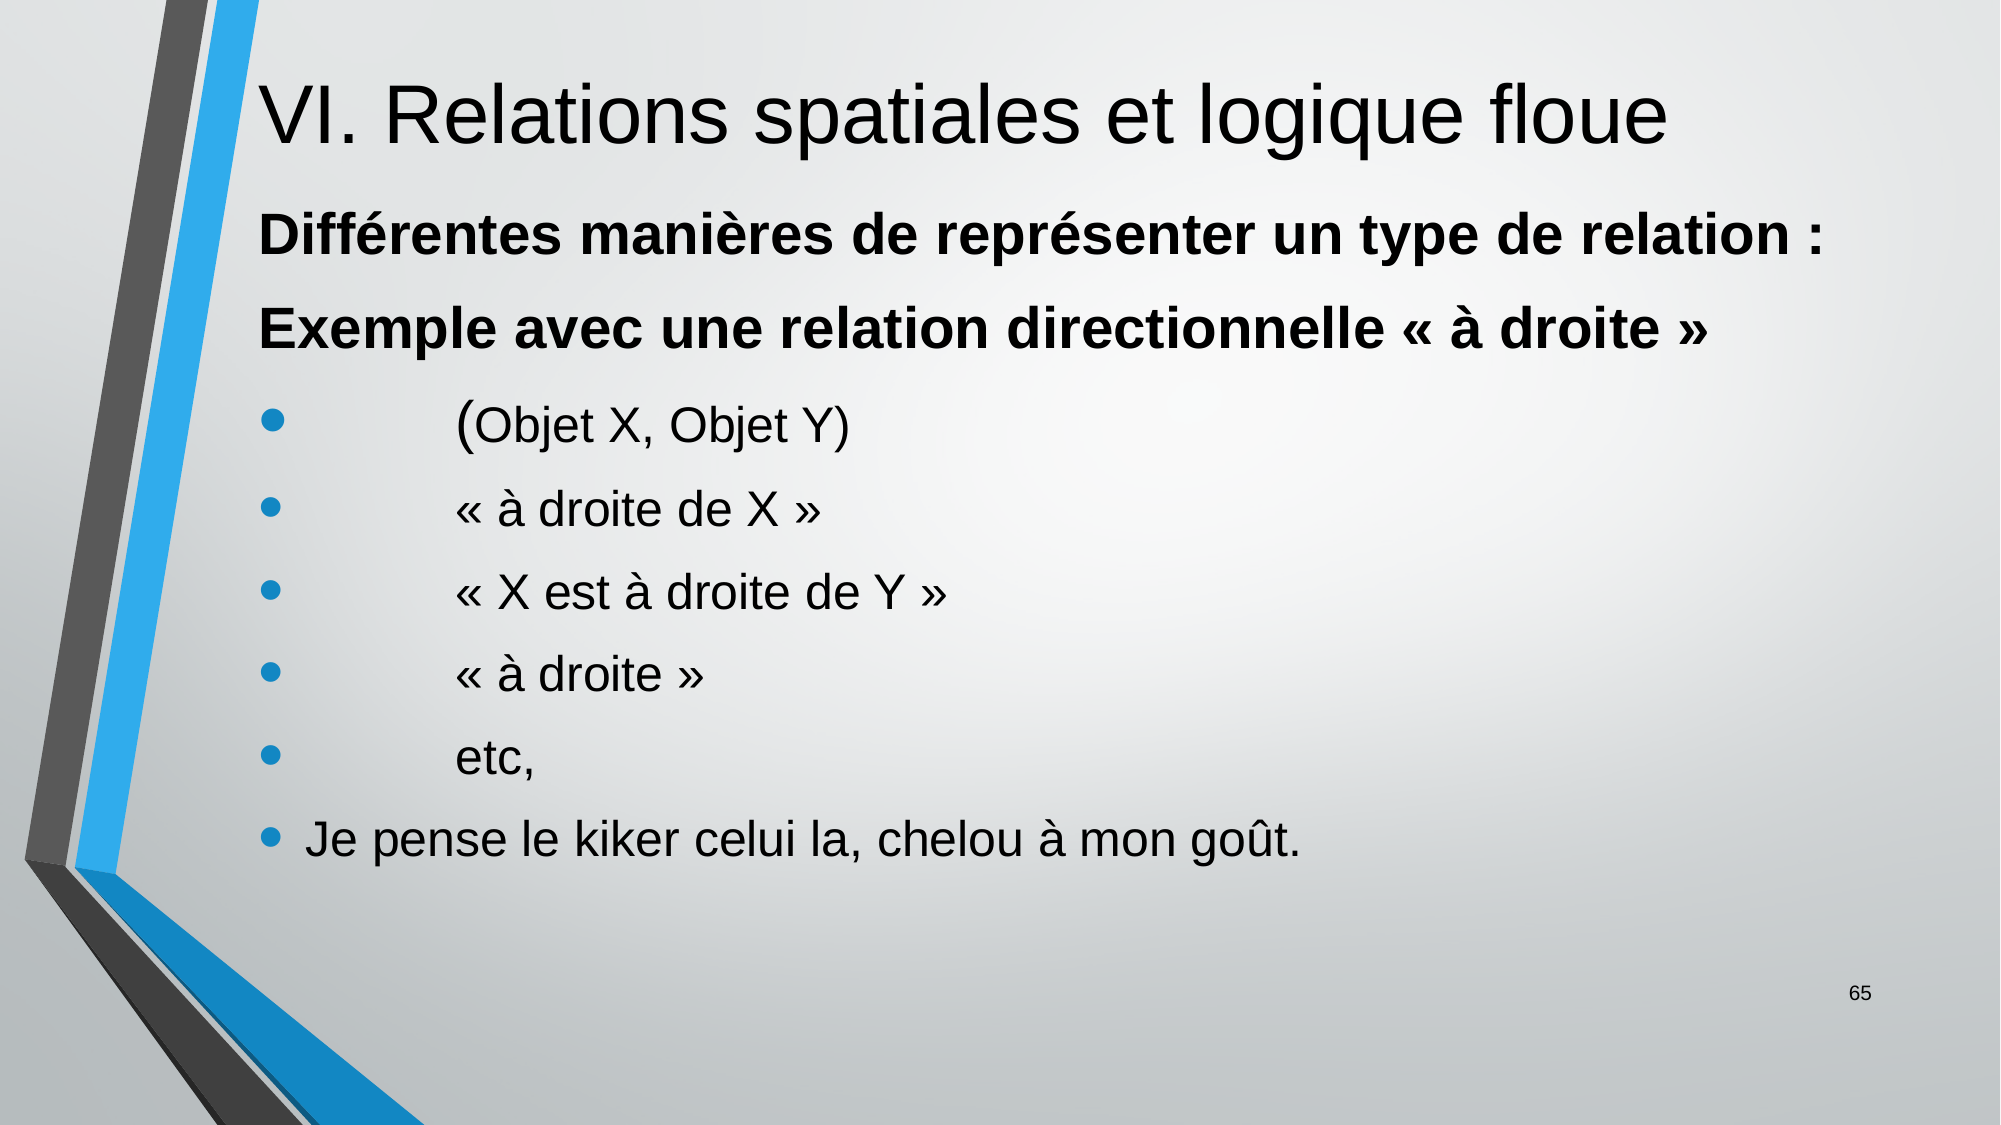

# VI. Relations spatiales et logique floue
Différentes manières de représenter un type de relation :
Exemple avec une relation directionnelle « à droite »
	(Objet X, Objet Y)
	« à droite de X »
	« X est à droite de Y »
	« à droite »
	etc,
Je pense le kiker celui la, chelou à mon goût.

65